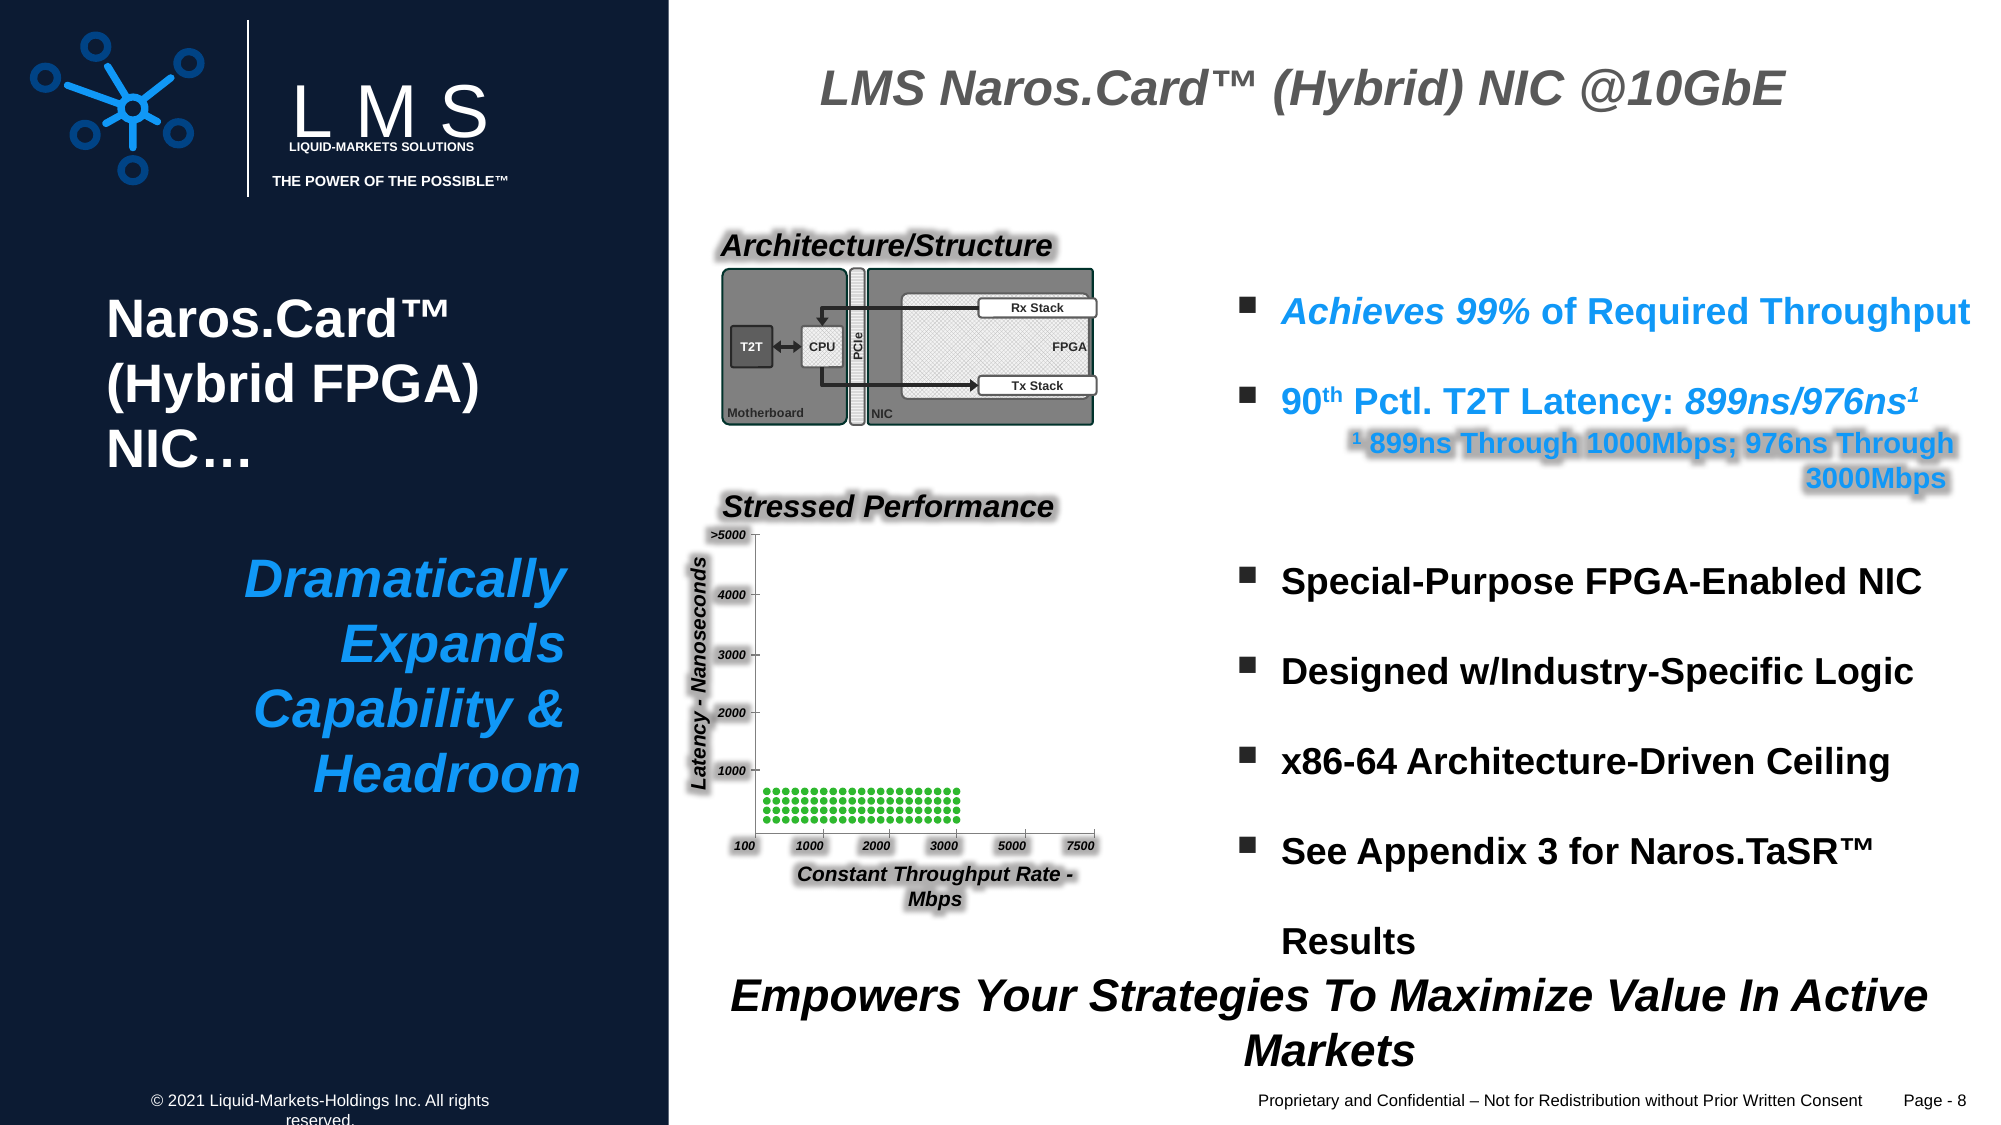

LMS
LIQUID-MARKETS SOLUTIONS
LMS Naros.Card™ (Hybrid) NIC @10GbE
The Power of the Possible™
Architecture/Structure
NIC
Motherboard
FPGA
Rx Stack
Tx Stack
T2T
CPU
PCIe
Achieves 99% of Required Throughput
90th Pctl. T2T Latency: 899ns/976ns1

Special-Purpose FPGA-Enabled NIC
Designed w/Industry-Specific Logic
x86-64 Architecture-Driven Ceiling
See Appendix 3 for Naros.TaSR™ Results
Naros.Card™ (Hybrid FPGA) NIC…

Dramatically  Expands
Capability &
Headroom
1 899ns Through 1000Mbps; 976ns Through 3000Mbps
Stressed Performance
>5000
4000
3000
Latency - Nanoseconds
2000
1000
5000
1000
2000
3000
100
7500
Constant Throughput Rate - Mbps

Empowers Your Strategies To Maximize Value In Active Markets
© 2021 Liquid-Markets-Holdings Inc. All rights reserved.
Proprietary and Confidential – Not for Redistribution without Prior Written Consent
Page - 8